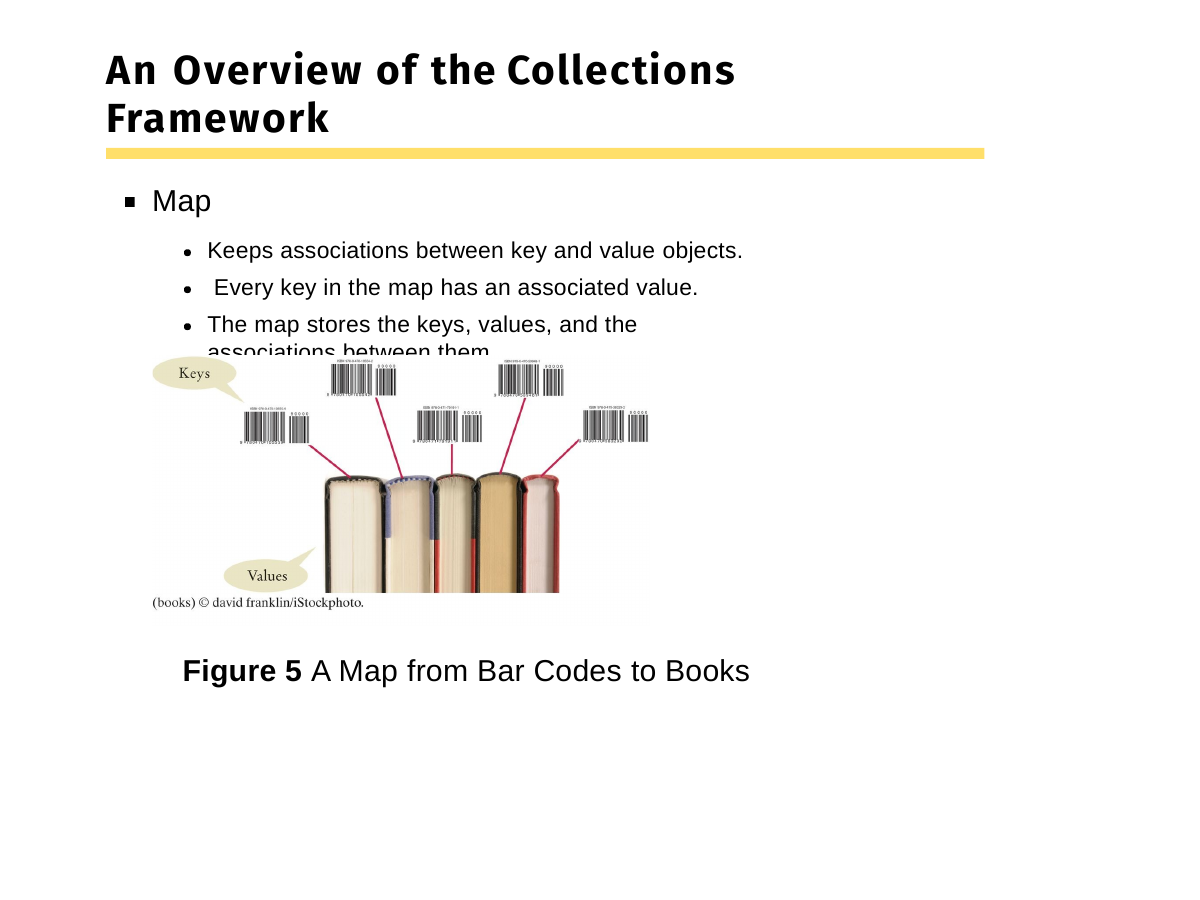

# An Overview of the Collections  Framework

Map
Keeps associations between key and value objects.  Every key in the map has an associated value.
The map stores the keys, values, and the associations between them.

Figure 5 A Map from Bar Codes to Books